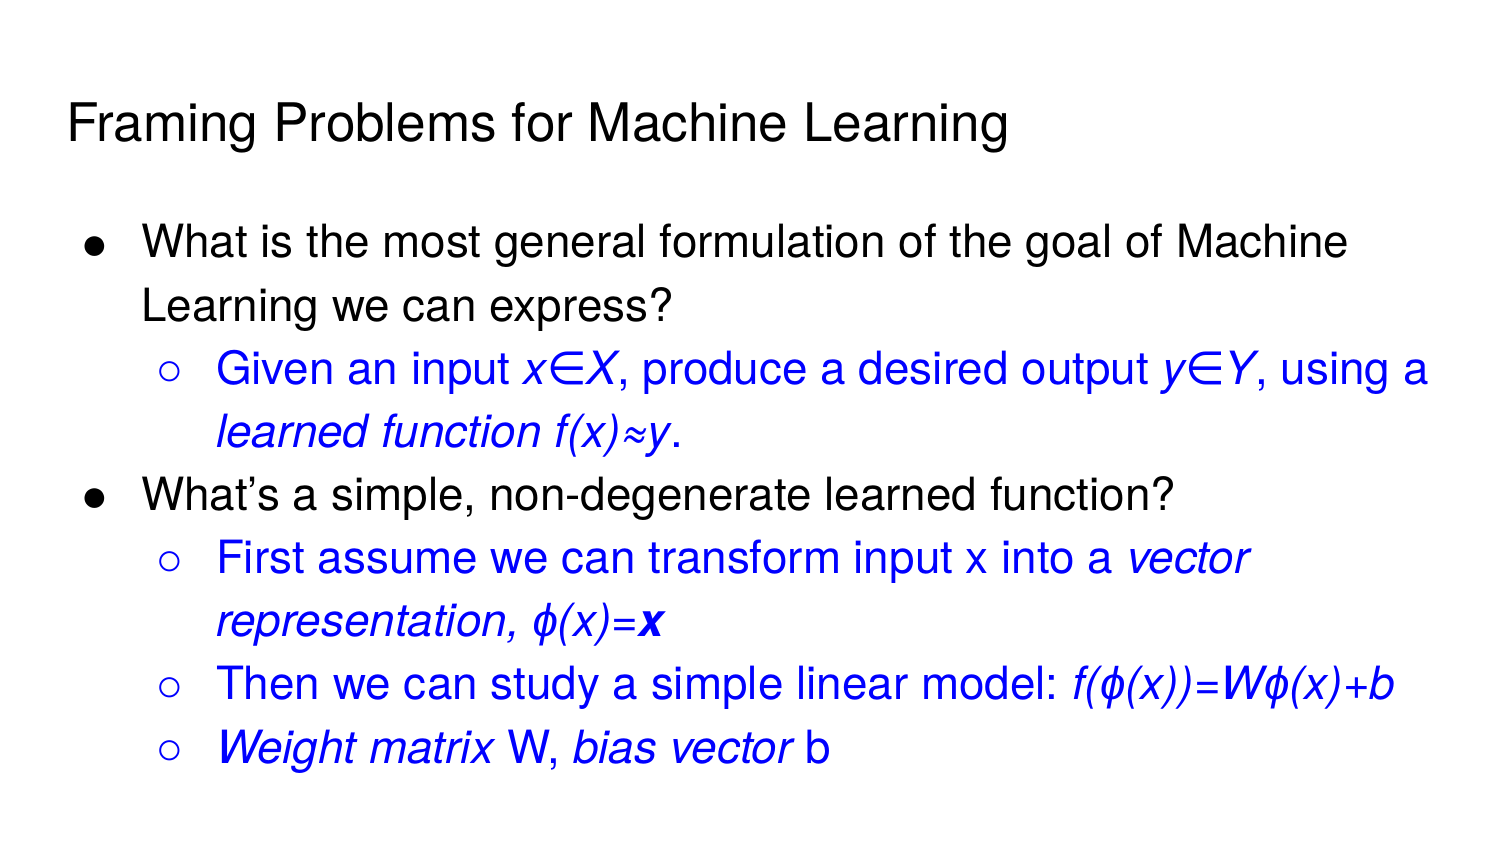

# Framing Problems for Machine Learning
What is the most general formulation of the goal of Machine Learning we can express?
Given an input x∈X, produce a desired output y∈Y, using a learned function f(x)≈y.
What’s a simple, non-degenerate learned function?
First assume we can transform input x into a vector representation, ɸ(x)=x
Then we can study a simple linear model: f(ɸ(x))=Wɸ(x)+b
Weight matrix W, bias vector b